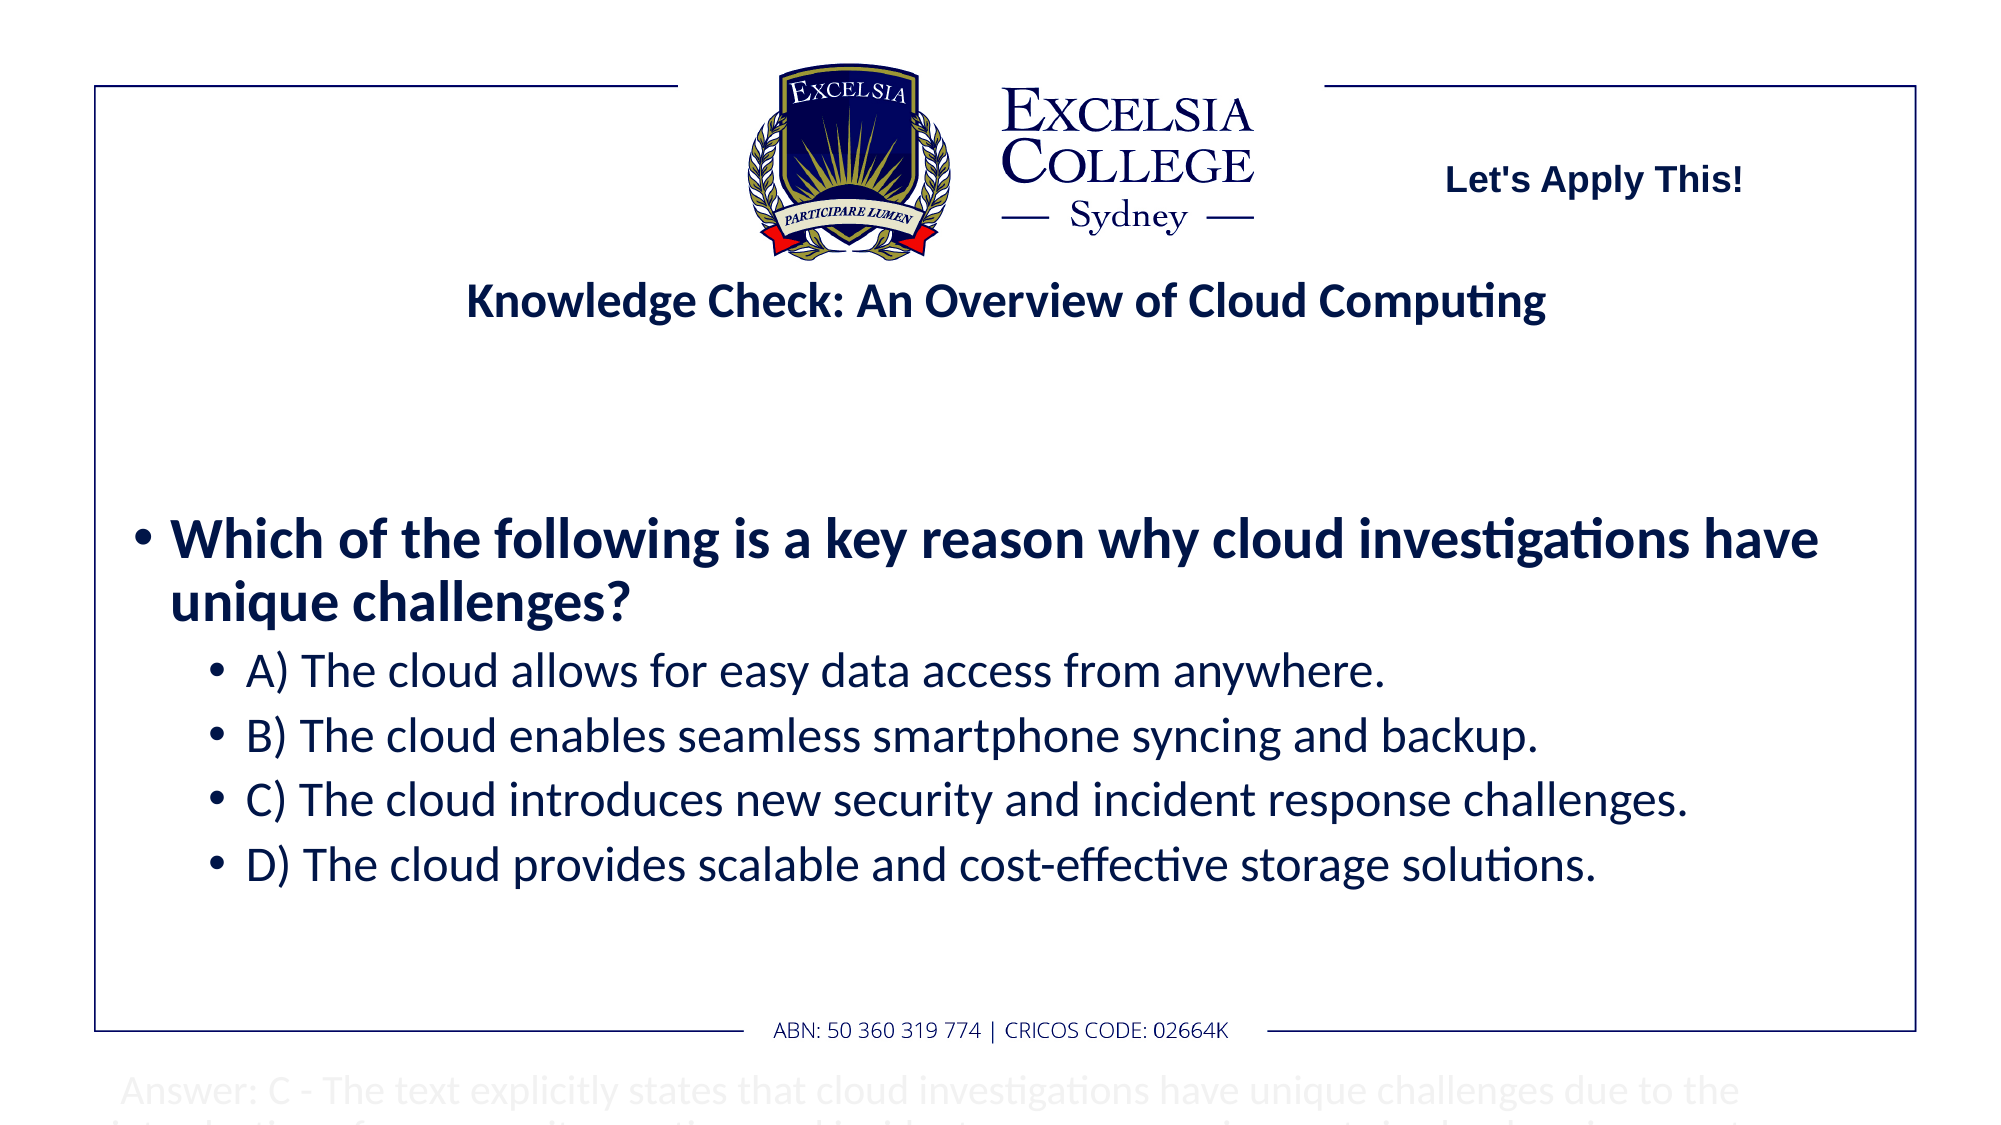

Let's Apply This!
# Knowledge Check: An Overview of Cloud Computing

Which of the following is a key reason why cloud investigations have unique challenges?
A) The cloud allows for easy data access from anywhere.
B) The cloud enables seamless smartphone syncing and backup.
C) The cloud introduces new security and incident response challenges.
D) The cloud provides scalable and cost-effective storage solutions.

 Answer: C - The text explicitly states that cloud investigations have unique challenges due to the introduction of new security practices and incident response requirements in cloud environments.